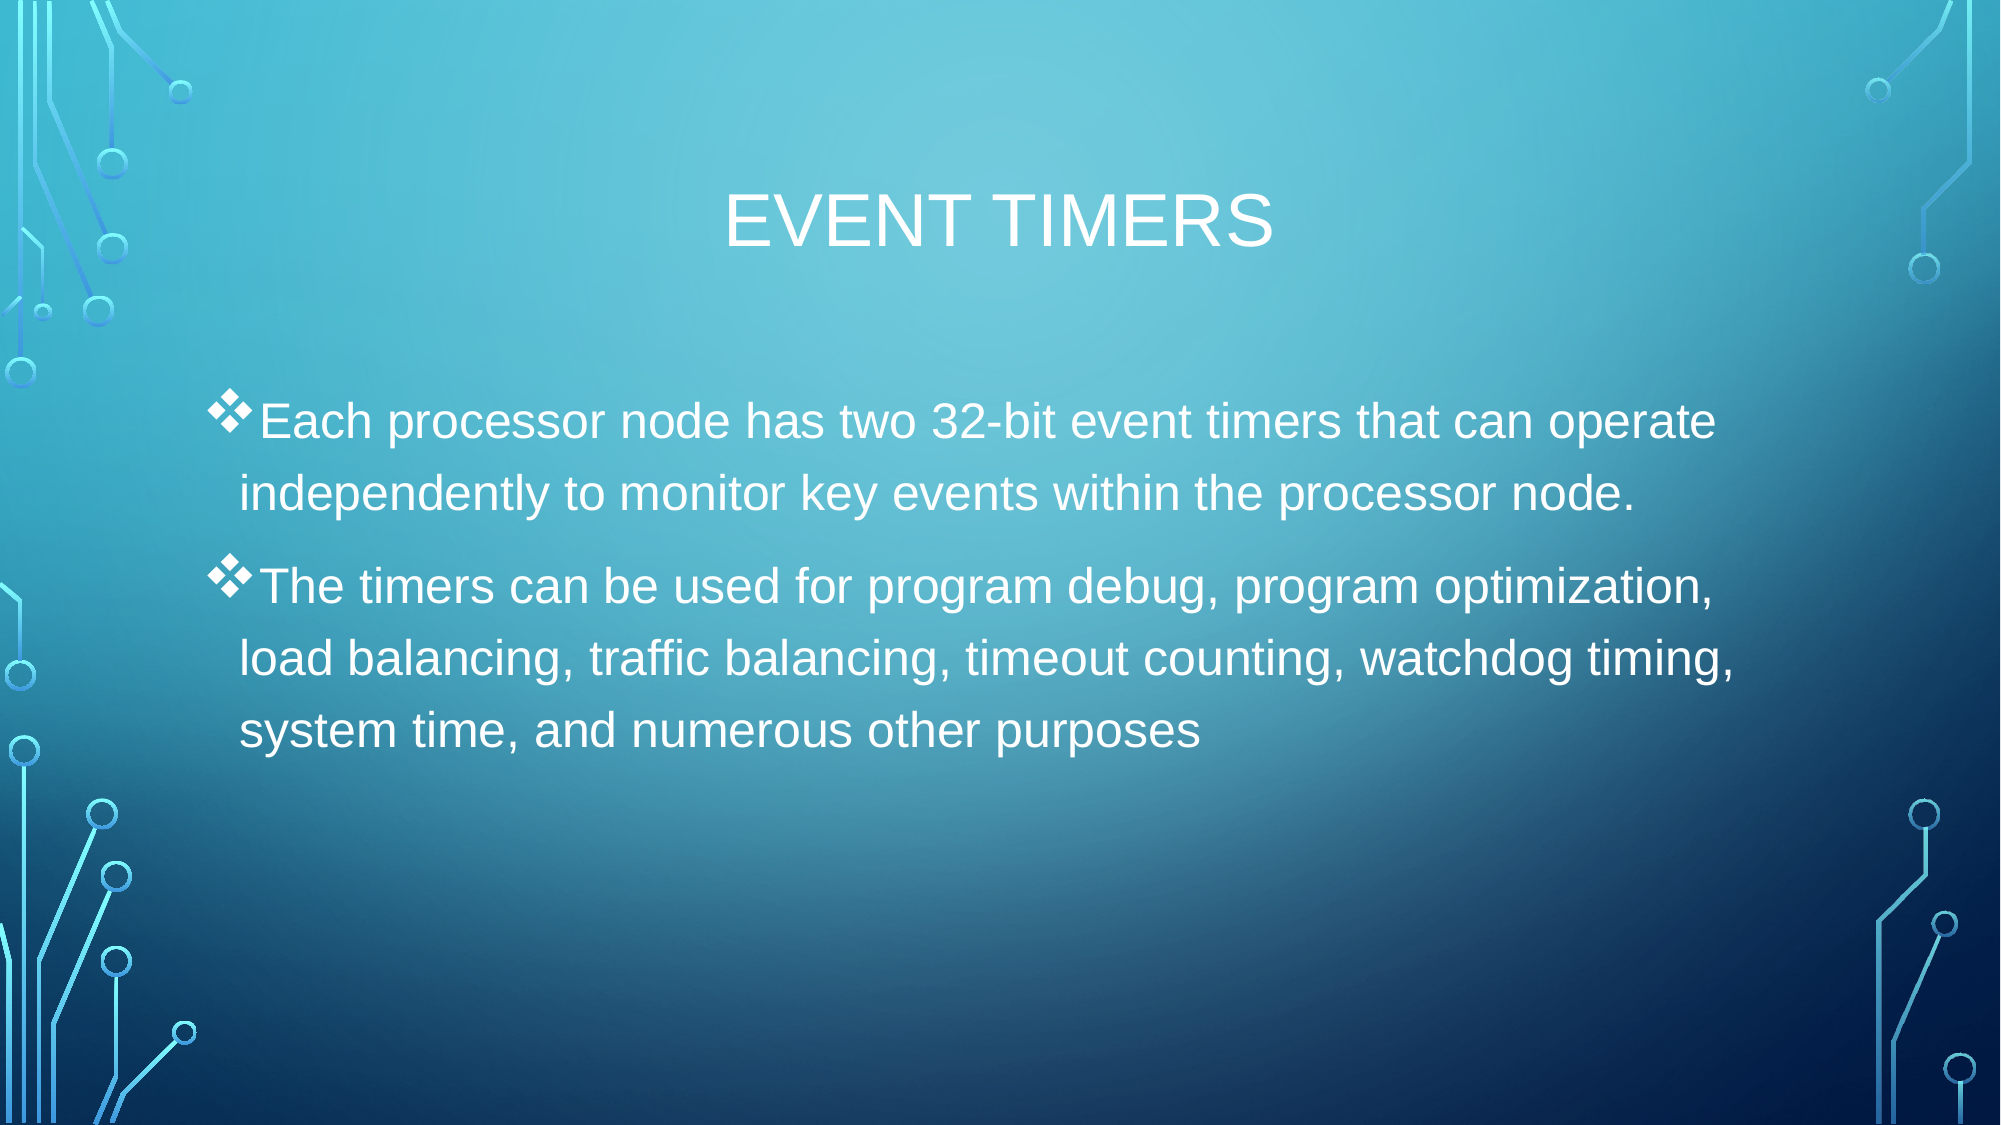

# Event Timers
Each processor node has two 32-bit event timers that can operate independently to monitor key events within the processor node.
The timers can be used for program debug, program optimization, load balancing, traffic balancing, timeout counting, watchdog timing, system time, and numerous other purposes